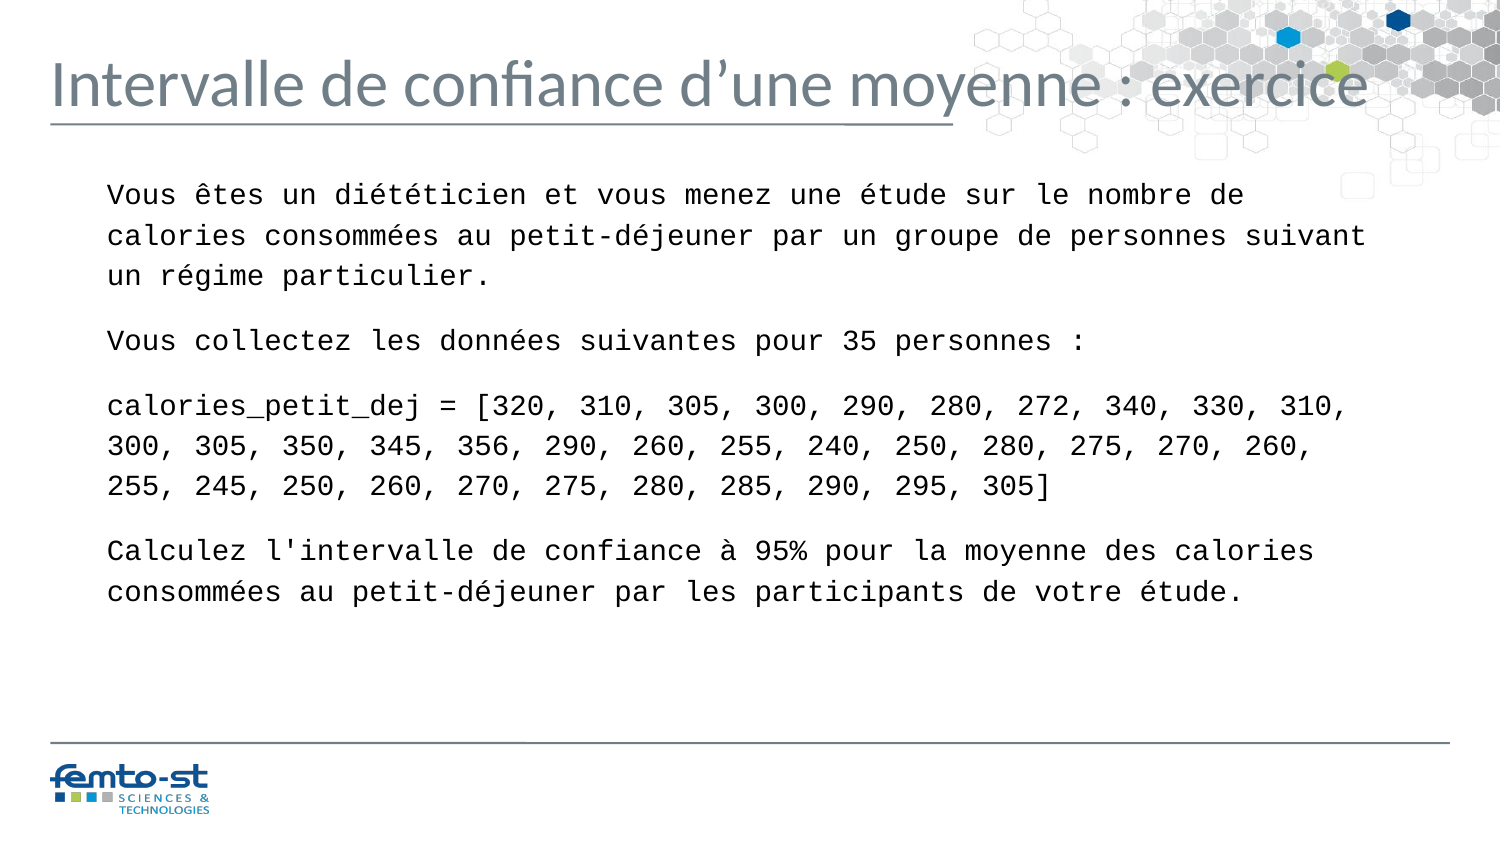

Intervalle de confiance d’une moyenne : exercice
Vous êtes un diététicien et vous menez une étude sur le nombre de calories consommées au petit-déjeuner par un groupe de personnes suivant un régime particulier.
Vous collectez les données suivantes pour 35 personnes :
calories_petit_dej = [320, 310, 305, 300, 290, 280, 272, 340, 330, 310, 300, 305, 350, 345, 356, 290, 260, 255, 240, 250, 280, 275, 270, 260, 255, 245, 250, 260, 270, 275, 280, 285, 290, 295, 305]
Calculez l'intervalle de confiance à 95% pour la moyenne des calories consommées au petit-déjeuner par les participants de votre étude.